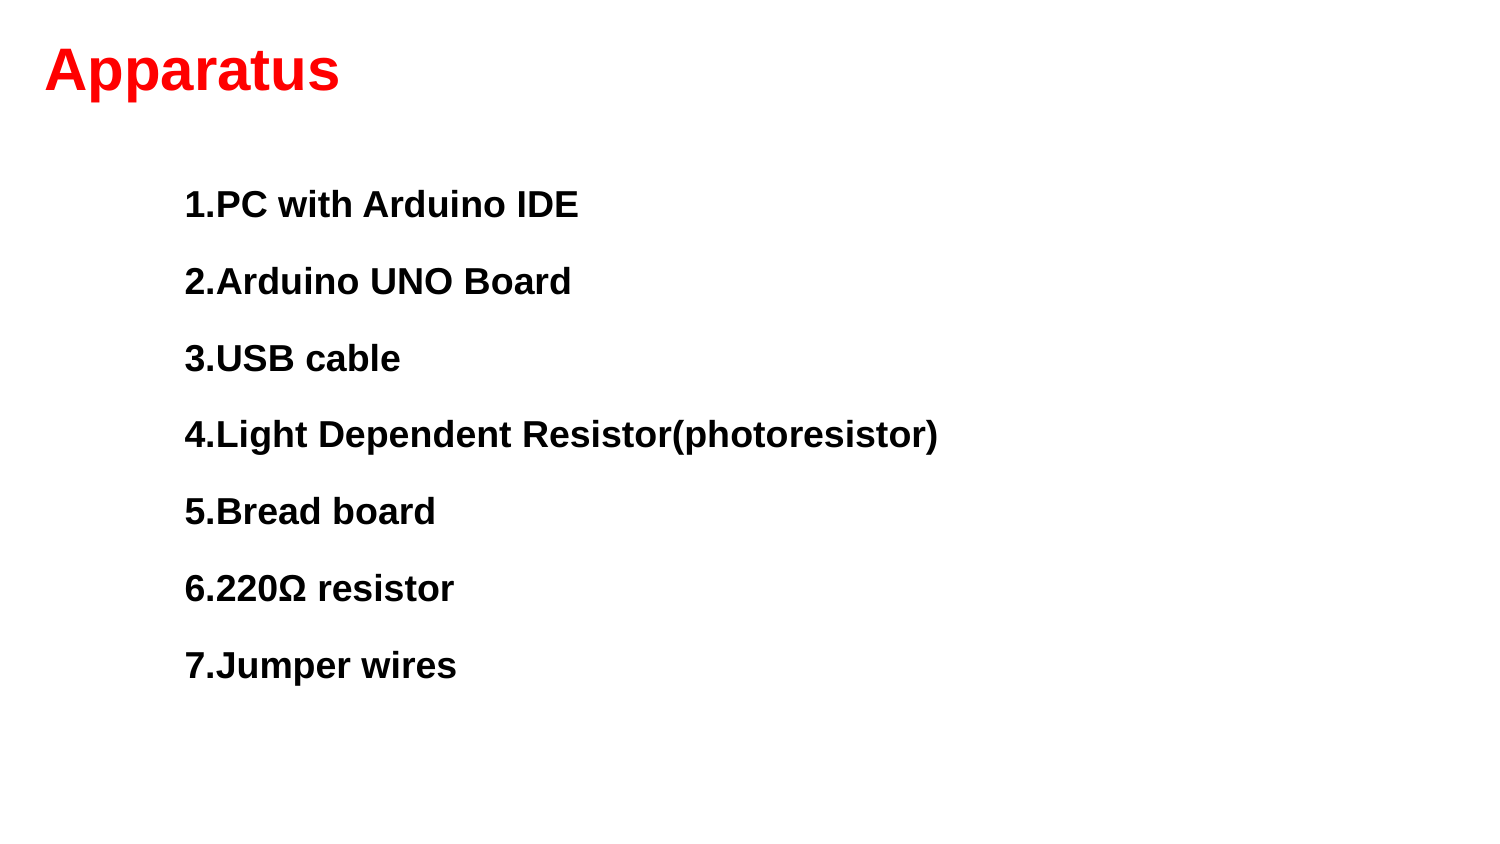

# Apparatus
1.PC with Arduino IDE
2.Arduino UNO Board
3.USB cable
4.Light Dependent Resistor(photoresistor)
5.Bread board
6.220Ω resistor
7.Jumper wires
Dr. G. V. Prasanna Anjaneyulu